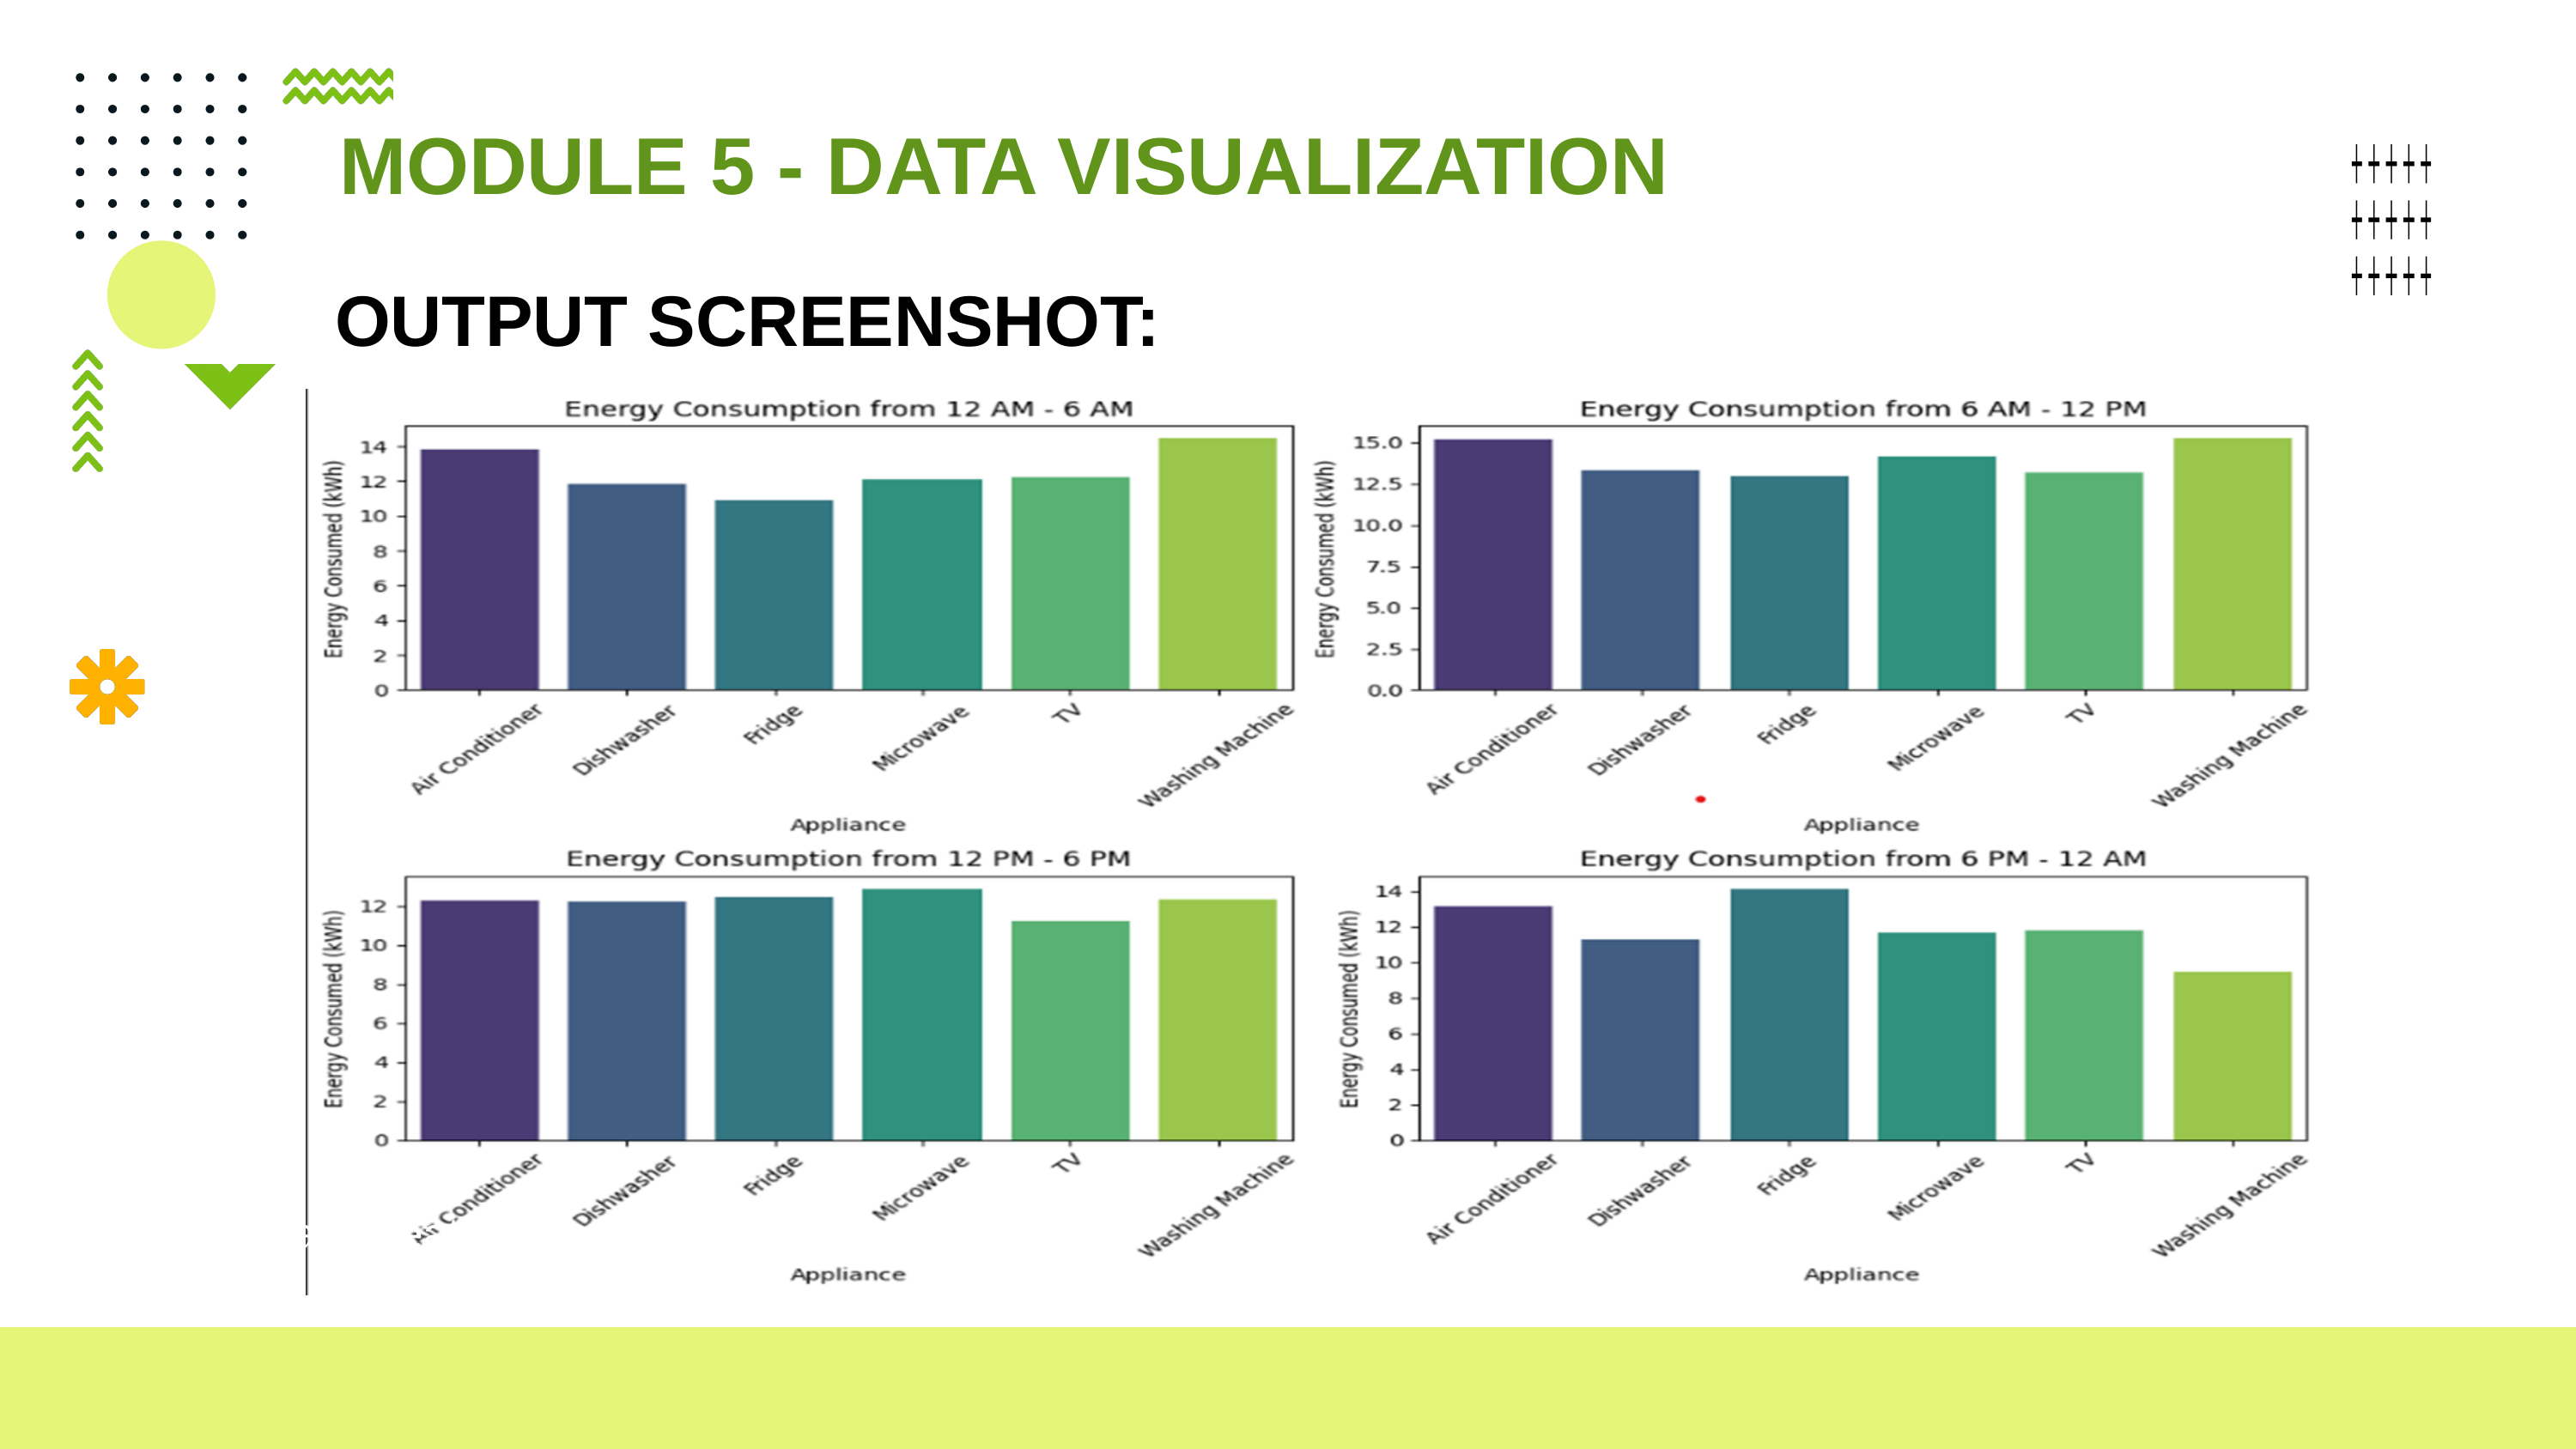

MODULE 5 - DATA VISUALIZATION

OUTPUT SCREENSHOT:

www.reallygreatsite.com
PAGE: 04